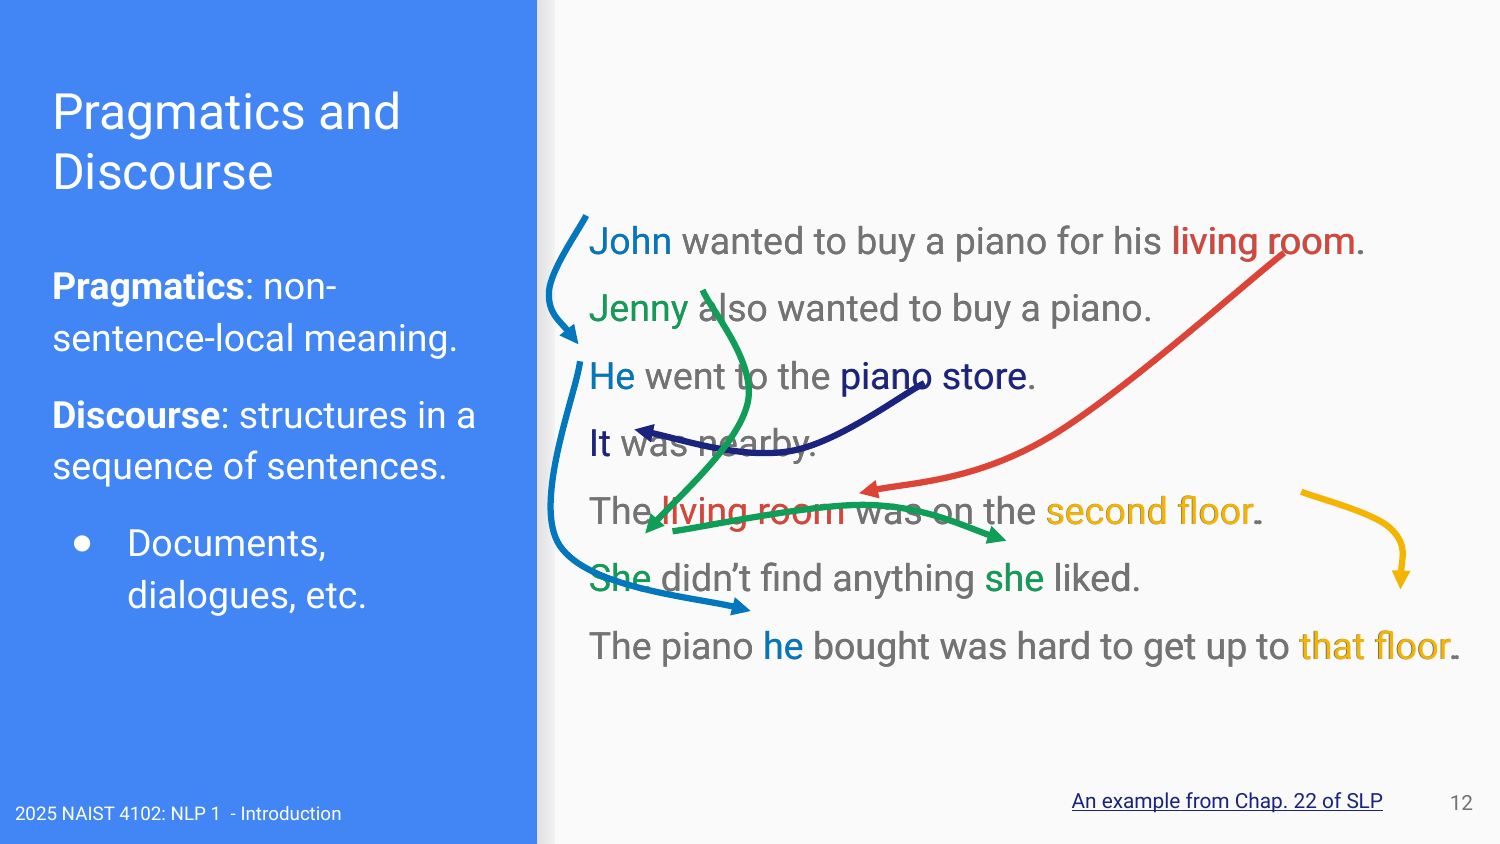

# Pragmatics and Discourse
John wanted to buy a piano for his living room.
Jenny also wanted to buy a piano.
He went to the piano store.
It was nearby.
The living room was on the second floor.
She didn’t find anything she liked.
The piano he bought was hard to get up to that floor.
John wanted to buy a piano for his living room.
Jenny also wanted to buy a piano.
He went to the piano store.
It was nearby.
The living room was on the second floor.
She didn’t find anything she liked.
The piano he bought was hard to get up to that floor.

Pragmatics: non-sentence-local meaning.
Discourse: structures in a sequence of sentences.
Documents, dialogues, etc.

12
An example from Chap. 22 of SLP